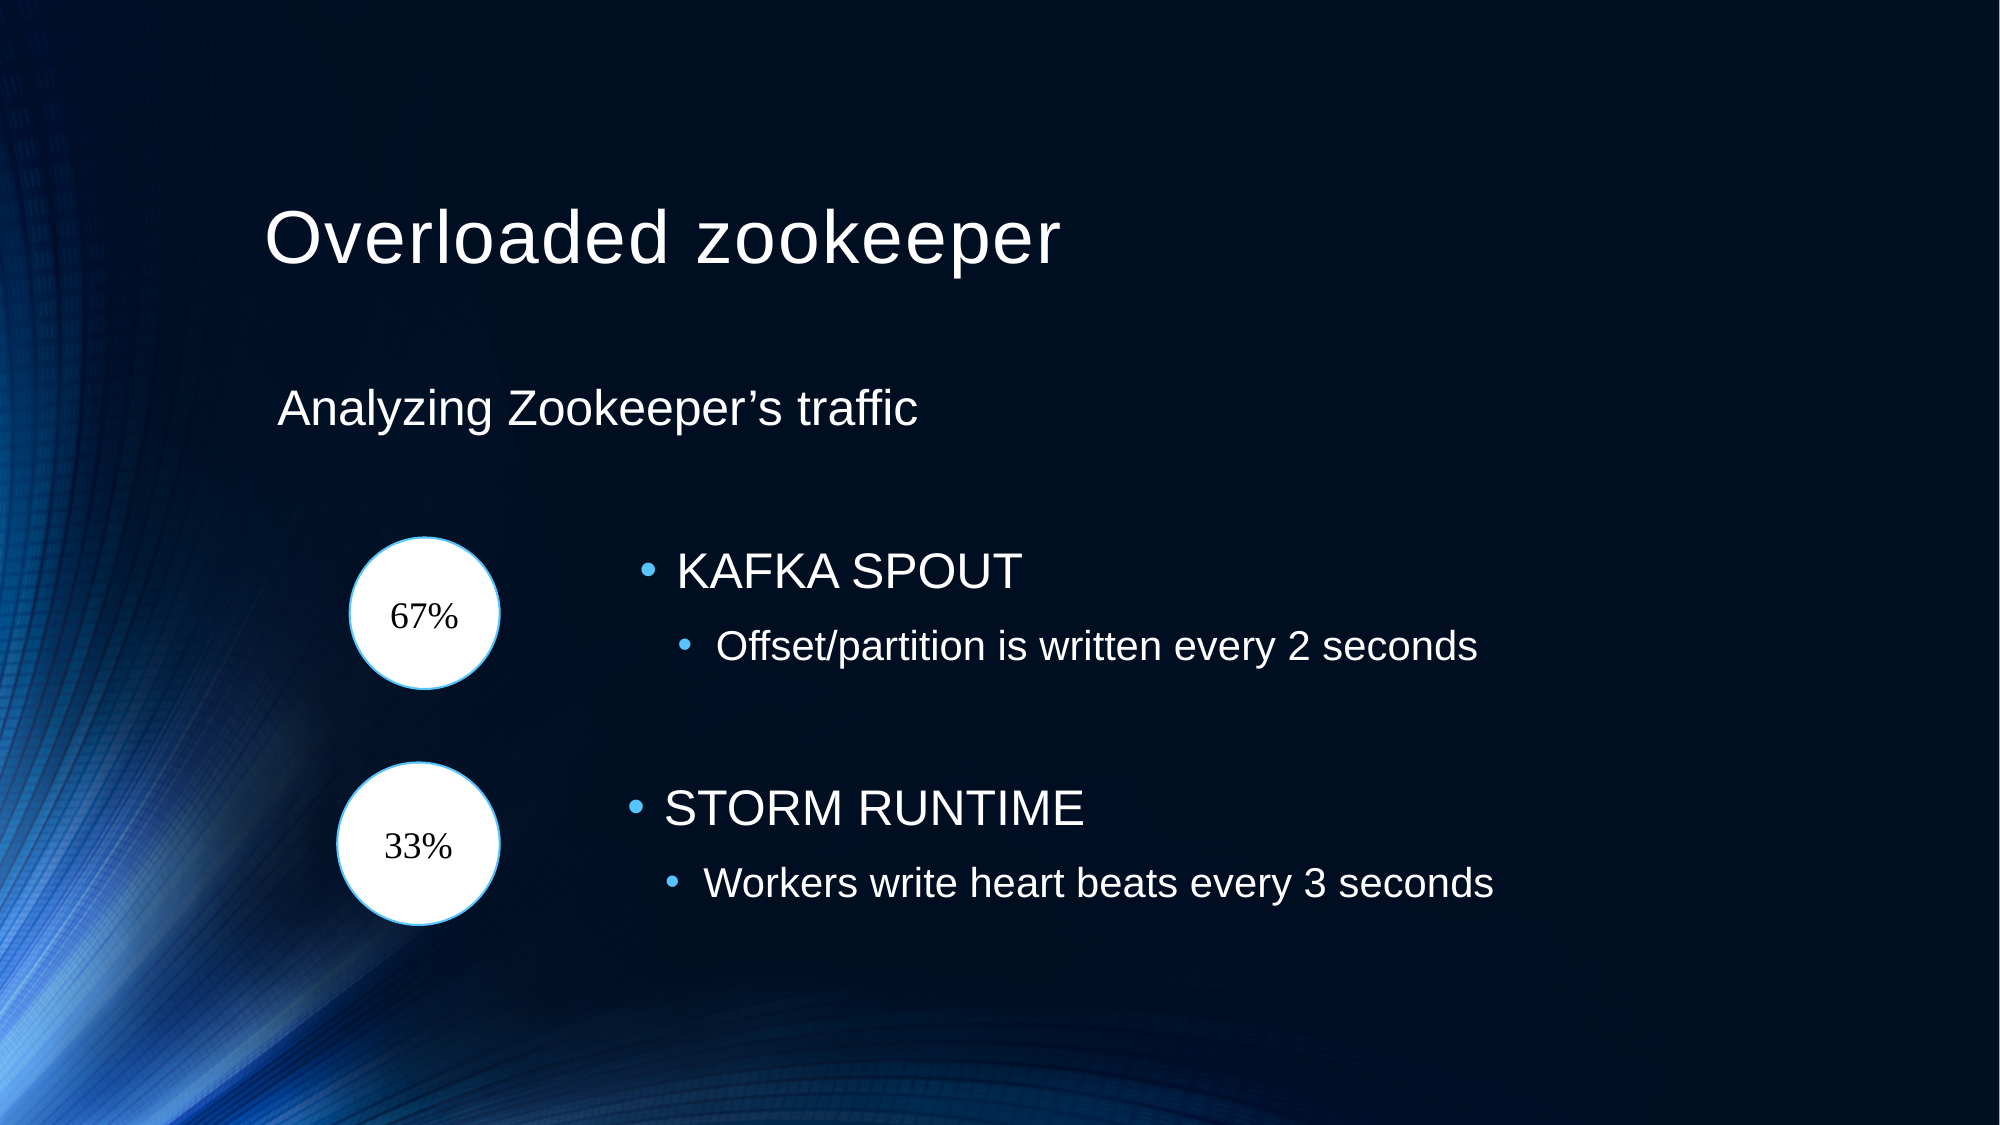

# Overloaded zookeeper
Analyzing Zookeeper’s traffic
67%
KAFKA SPOUT
Offset/partition is written every 2 seconds
33%
STORM RUNTIME
Workers write heart beats every 3 seconds